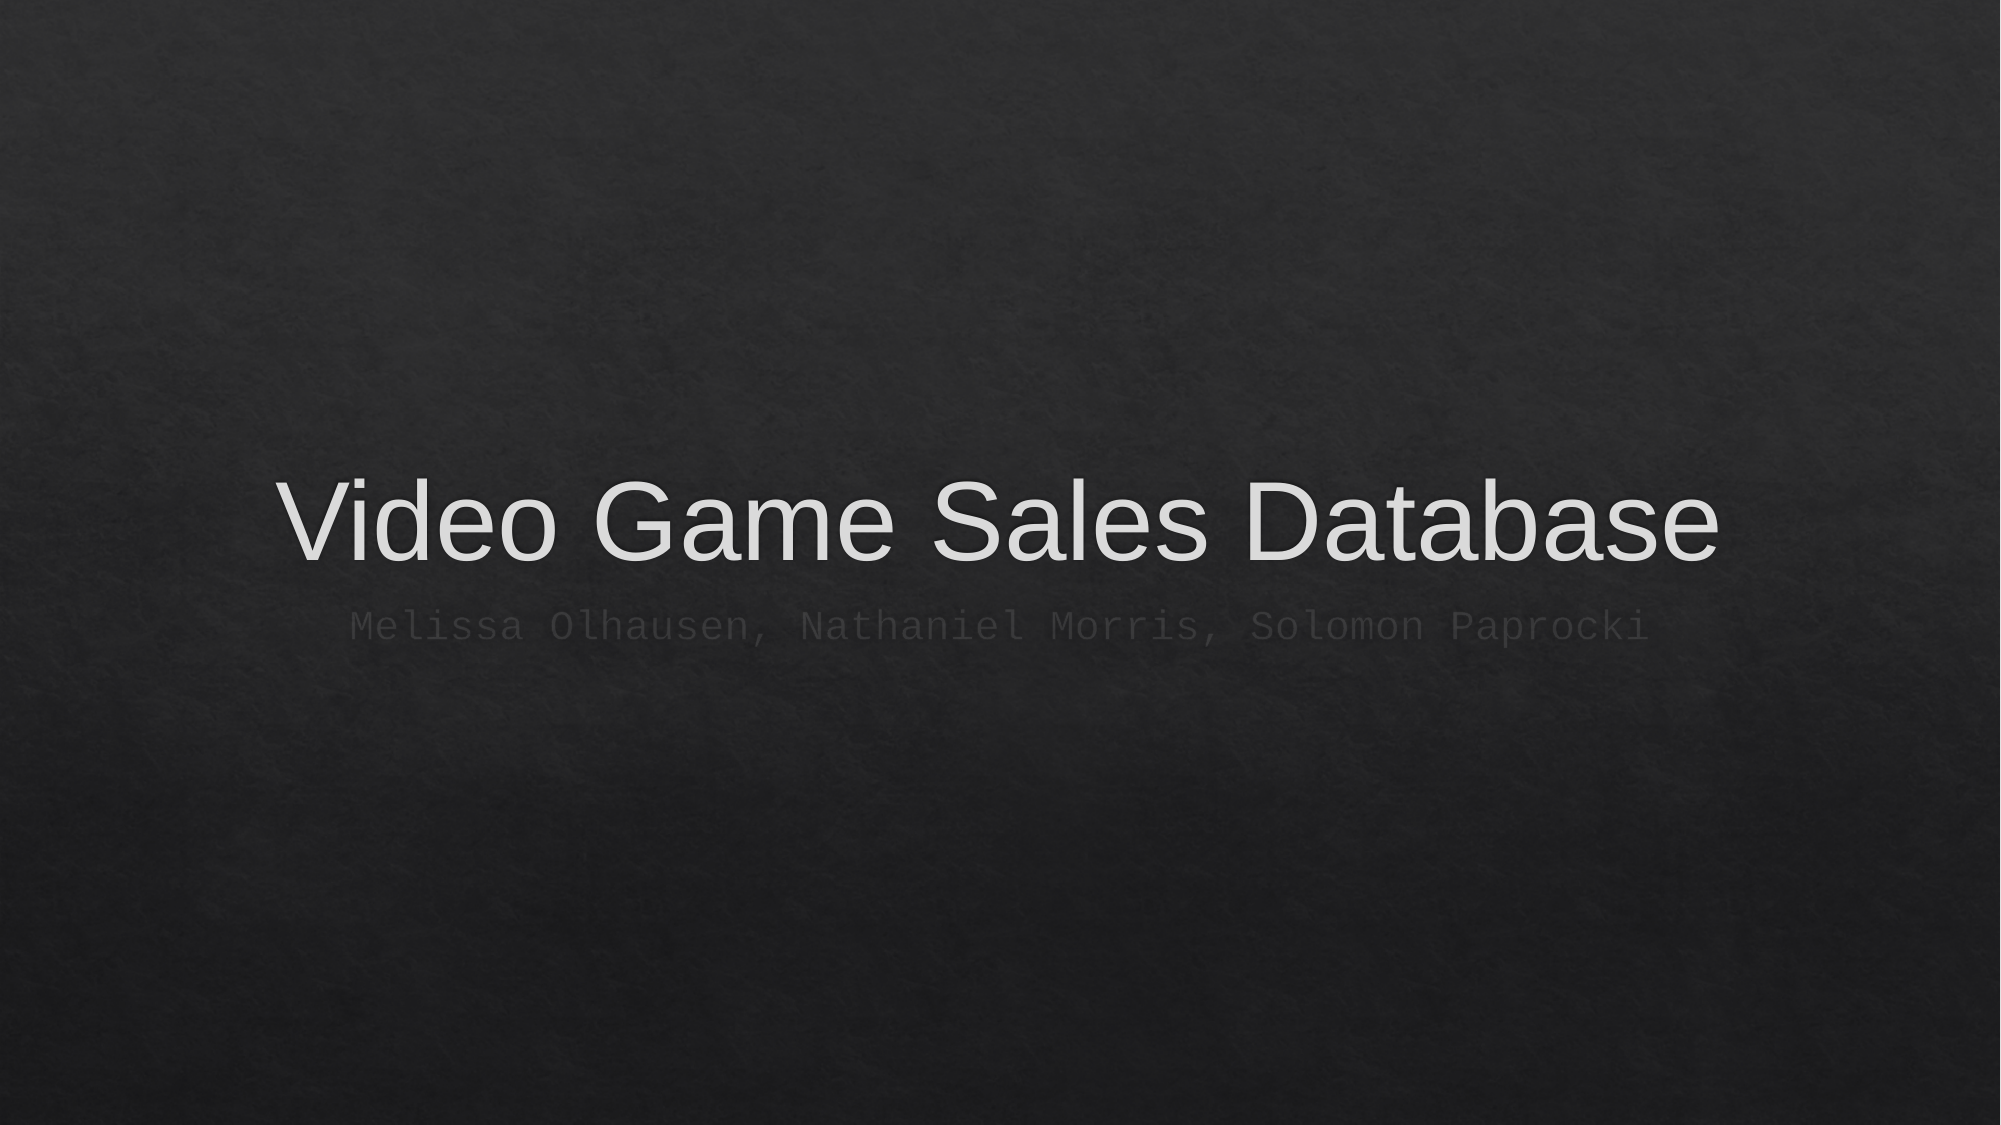

# Video Game Sales Database
Melissa Olhausen, Nathaniel Morris, Solomon Paprocki